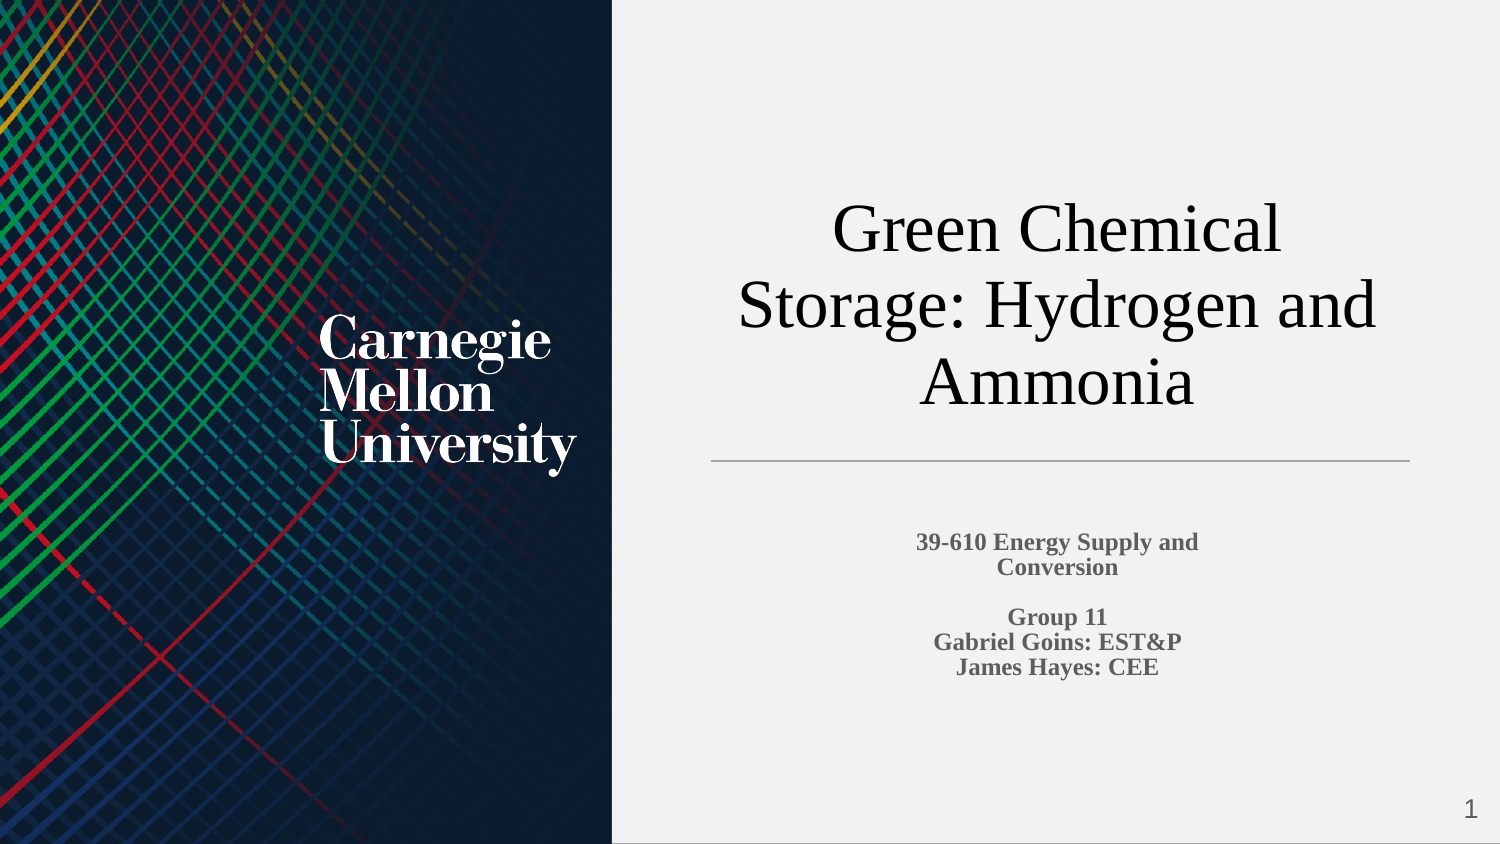

Green Chemical Storage: Hydrogen and Ammonia

39-610 Energy Supply and Conversion

Group 11
Gabriel Goins: EST&P
James Hayes: CEE
1